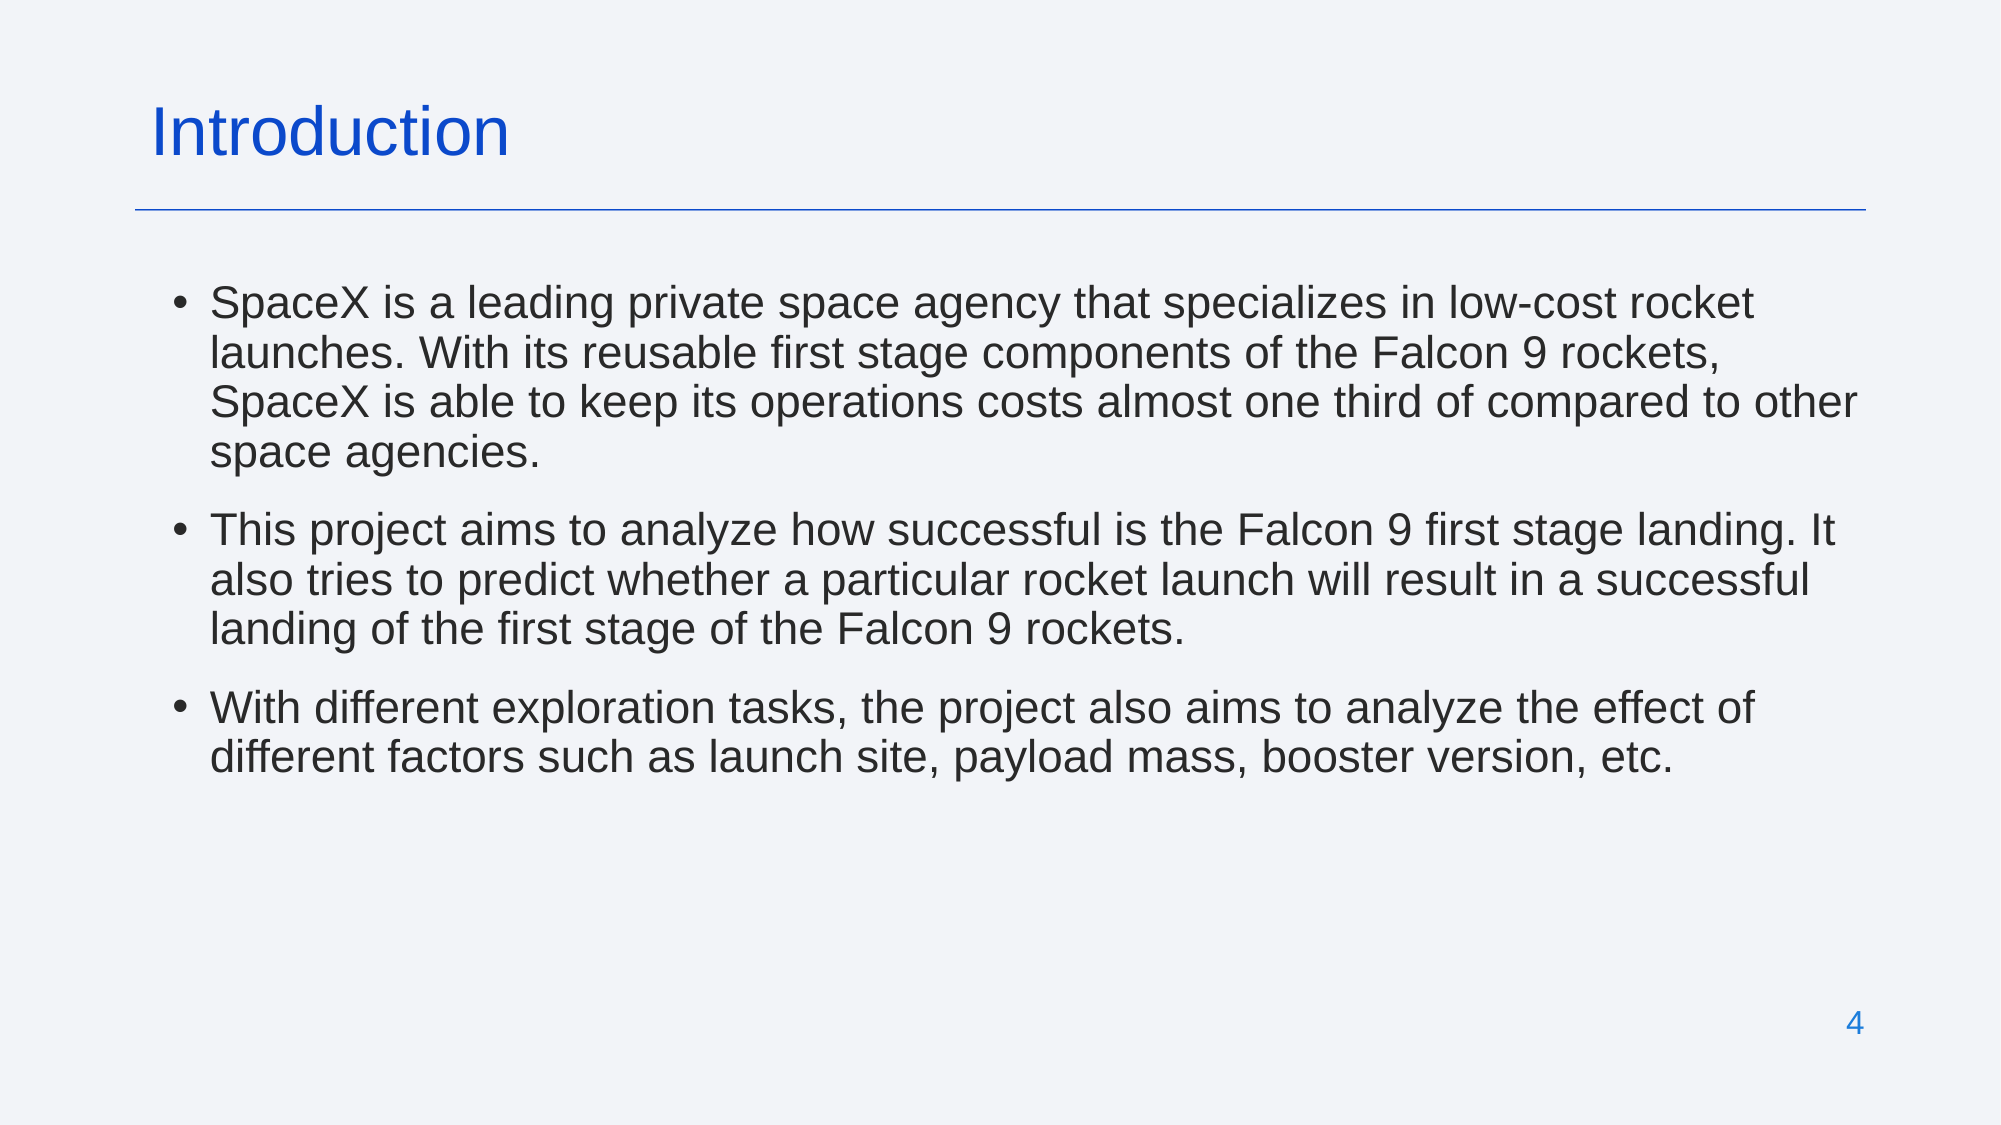

Introduction
SpaceX is a leading private space agency that specializes in low-cost rocket launches. With its reusable first stage components of the Falcon 9 rockets, SpaceX is able to keep its operations costs almost one third of compared to other space agencies.
This project aims to analyze how successful is the Falcon 9 first stage landing. It also tries to predict whether a particular rocket launch will result in a successful landing of the first stage of the Falcon 9 rockets.
With different exploration tasks, the project also aims to analyze the effect of different factors such as launch site, payload mass, booster version, etc.
4